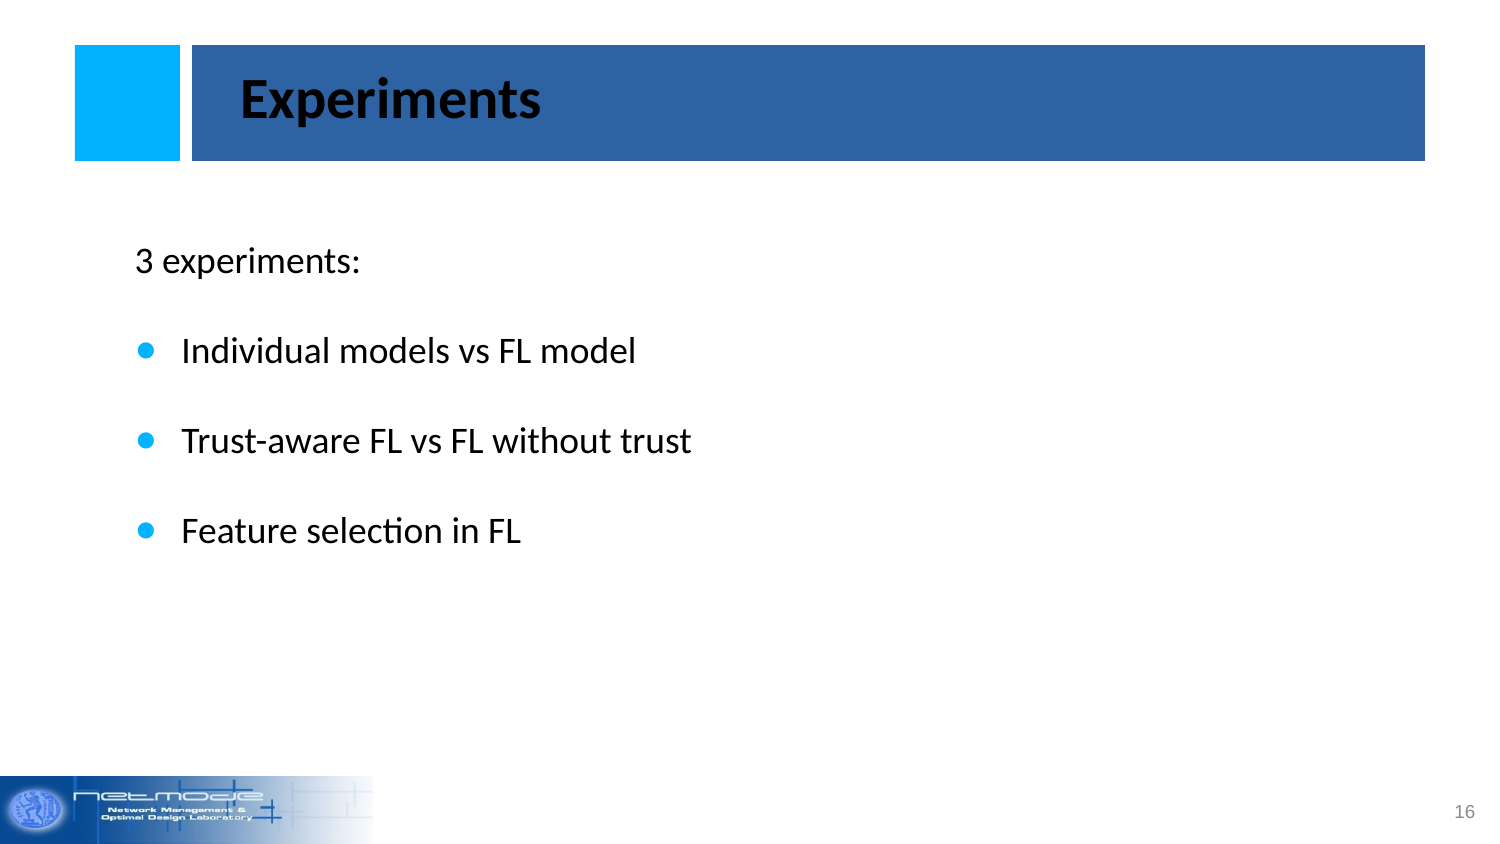

Experiments
3 experiments:

Individual models vs FL model

Trust-aware FL vs FL without trust

Feature selection in FL
16